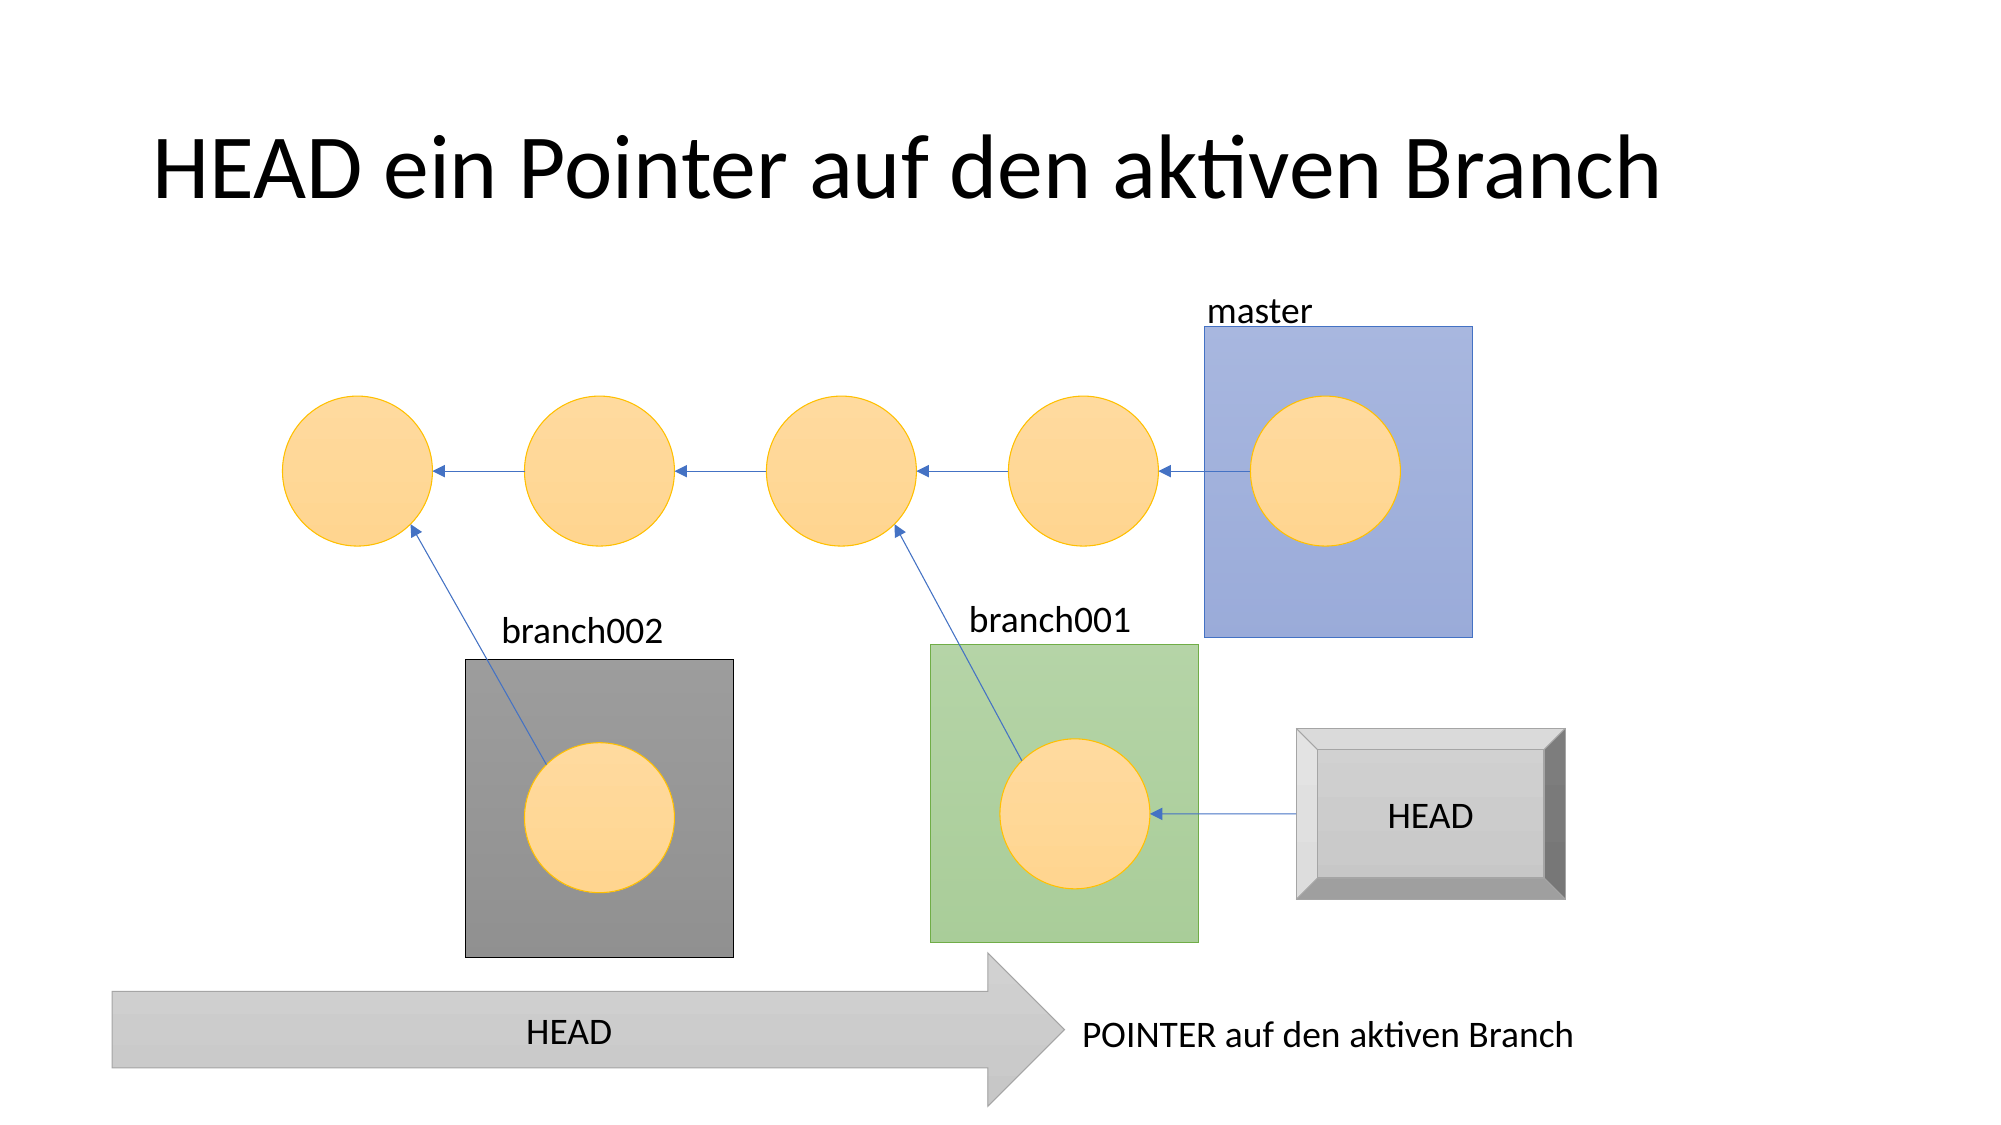

# HEAD ein Pointer auf den aktiven Branch
master

branch001
branch002

HEAD

HEAD
POINTER auf den aktiven Branch